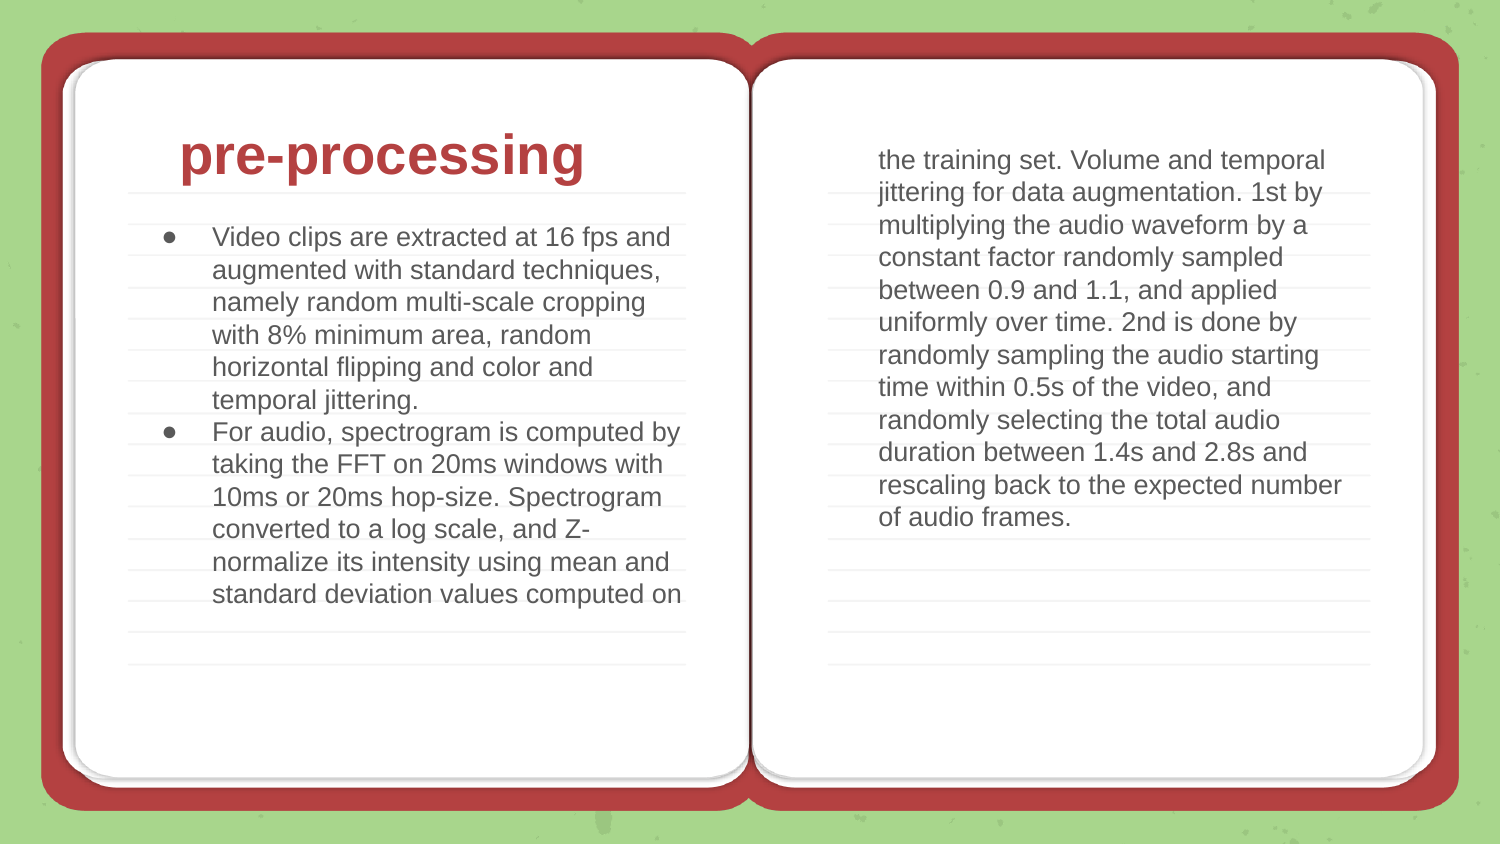

# pre-processing
the training set. Volume and temporal jittering for data augmentation. 1st by multiplying the audio waveform by a constant factor randomly sampled between 0.9 and 1.1, and applied uniformly over time. 2nd is done by randomly sampling the audio starting time within 0.5s of the video, and randomly selecting the total audio duration between 1.4s and 2.8s and rescaling back to the expected number of audio frames.

Video clips are extracted at 16 fps and augmented with standard techniques, namely random multi-scale cropping with 8% minimum area, random horizontal flipping and color and temporal jittering.
For audio, spectrogram is computed by taking the FFT on 20ms windows with 10ms or 20ms hop-size. Spectrogram converted to a log scale, and Z-normalize its intensity using mean and standard deviation values computed on